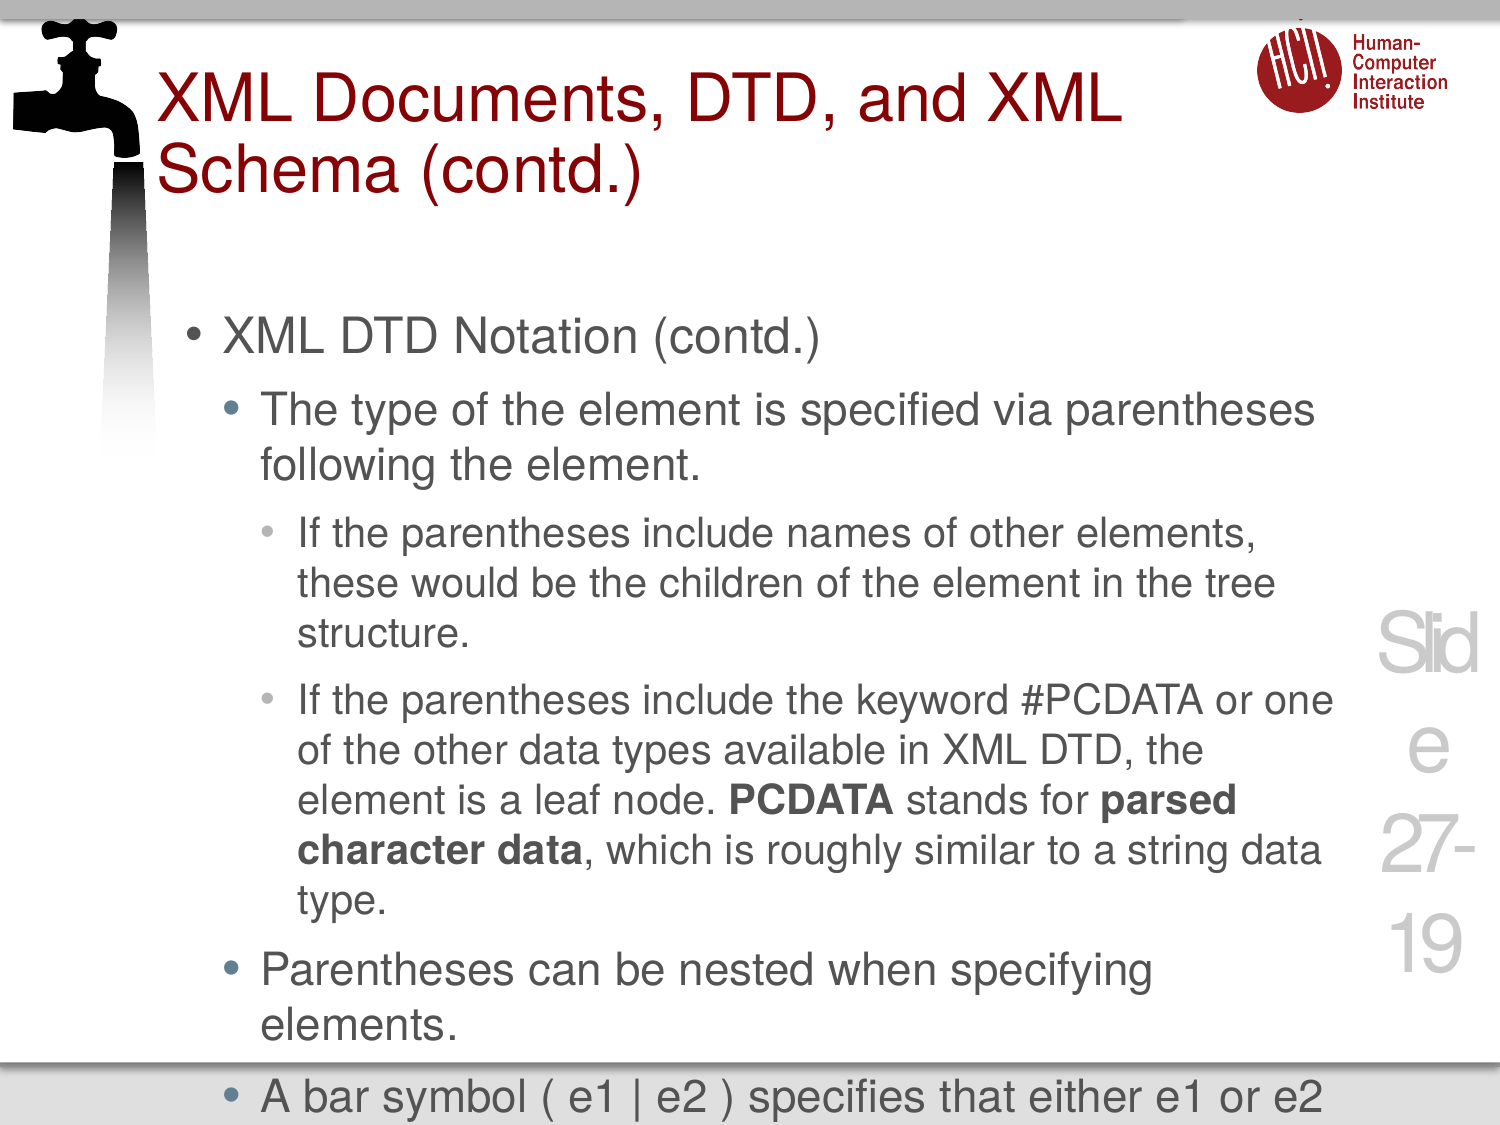

# XML Documents, DTD, and XML Schema (contd.)
XML DTD Notation (contd.)
The type of the element is specified via parentheses following the element.
If the parentheses include names of other elements, these would be the children of the element in the tree structure.
If the parentheses include the keyword #PCDATA or one of the other data types available in XML DTD, the element is a leaf node. PCDATA stands for parsed character data, which is roughly similar to a string data type.
Parentheses can be nested when specifying elements.
A bar symbol ( e1 | e2 ) specifies that either e1 or e2 can appear in the document.
Slide 27- 19